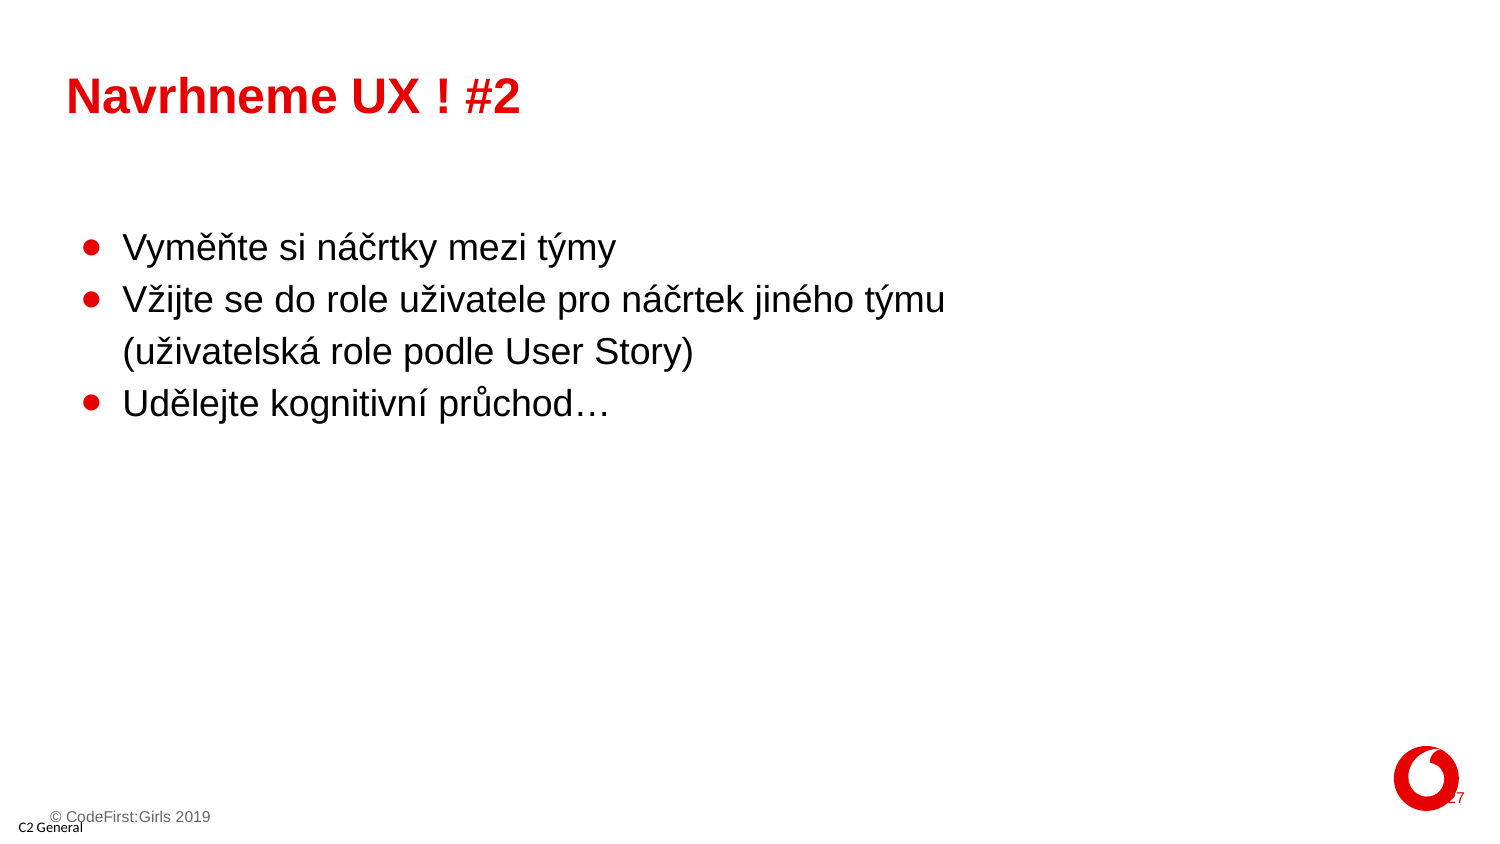

# Navrhneme UX ! #2
Vyměňte si náčrtky mezi týmy
Vžijte se do role uživatele pro náčrtek jiného týmu
(uživatelská role podle User Story)
Udělejte kognitivní průchod…
27